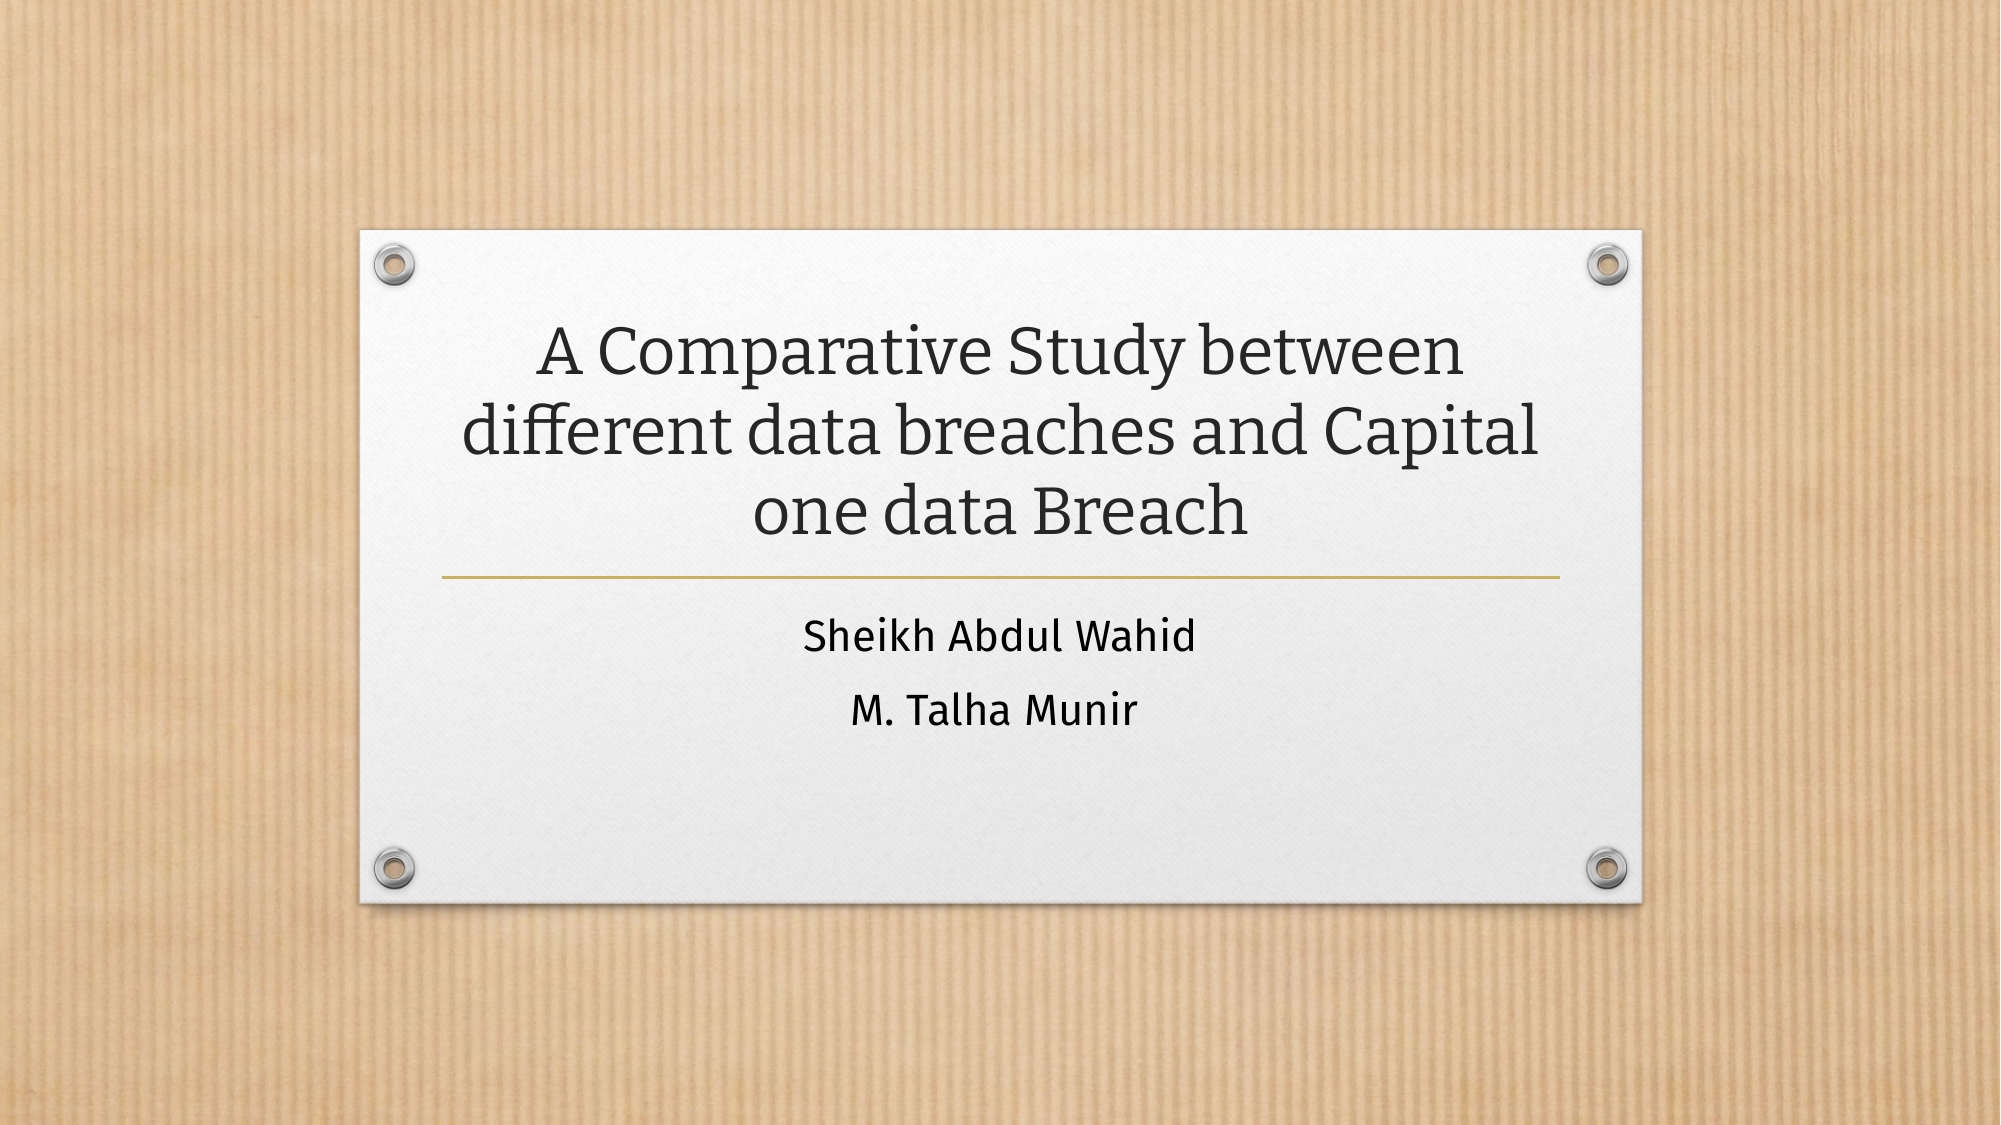

# A Comparative Study between different data breaches and Capital one data Breach
Sheikh Abdul Wahid
M. Talha Munir